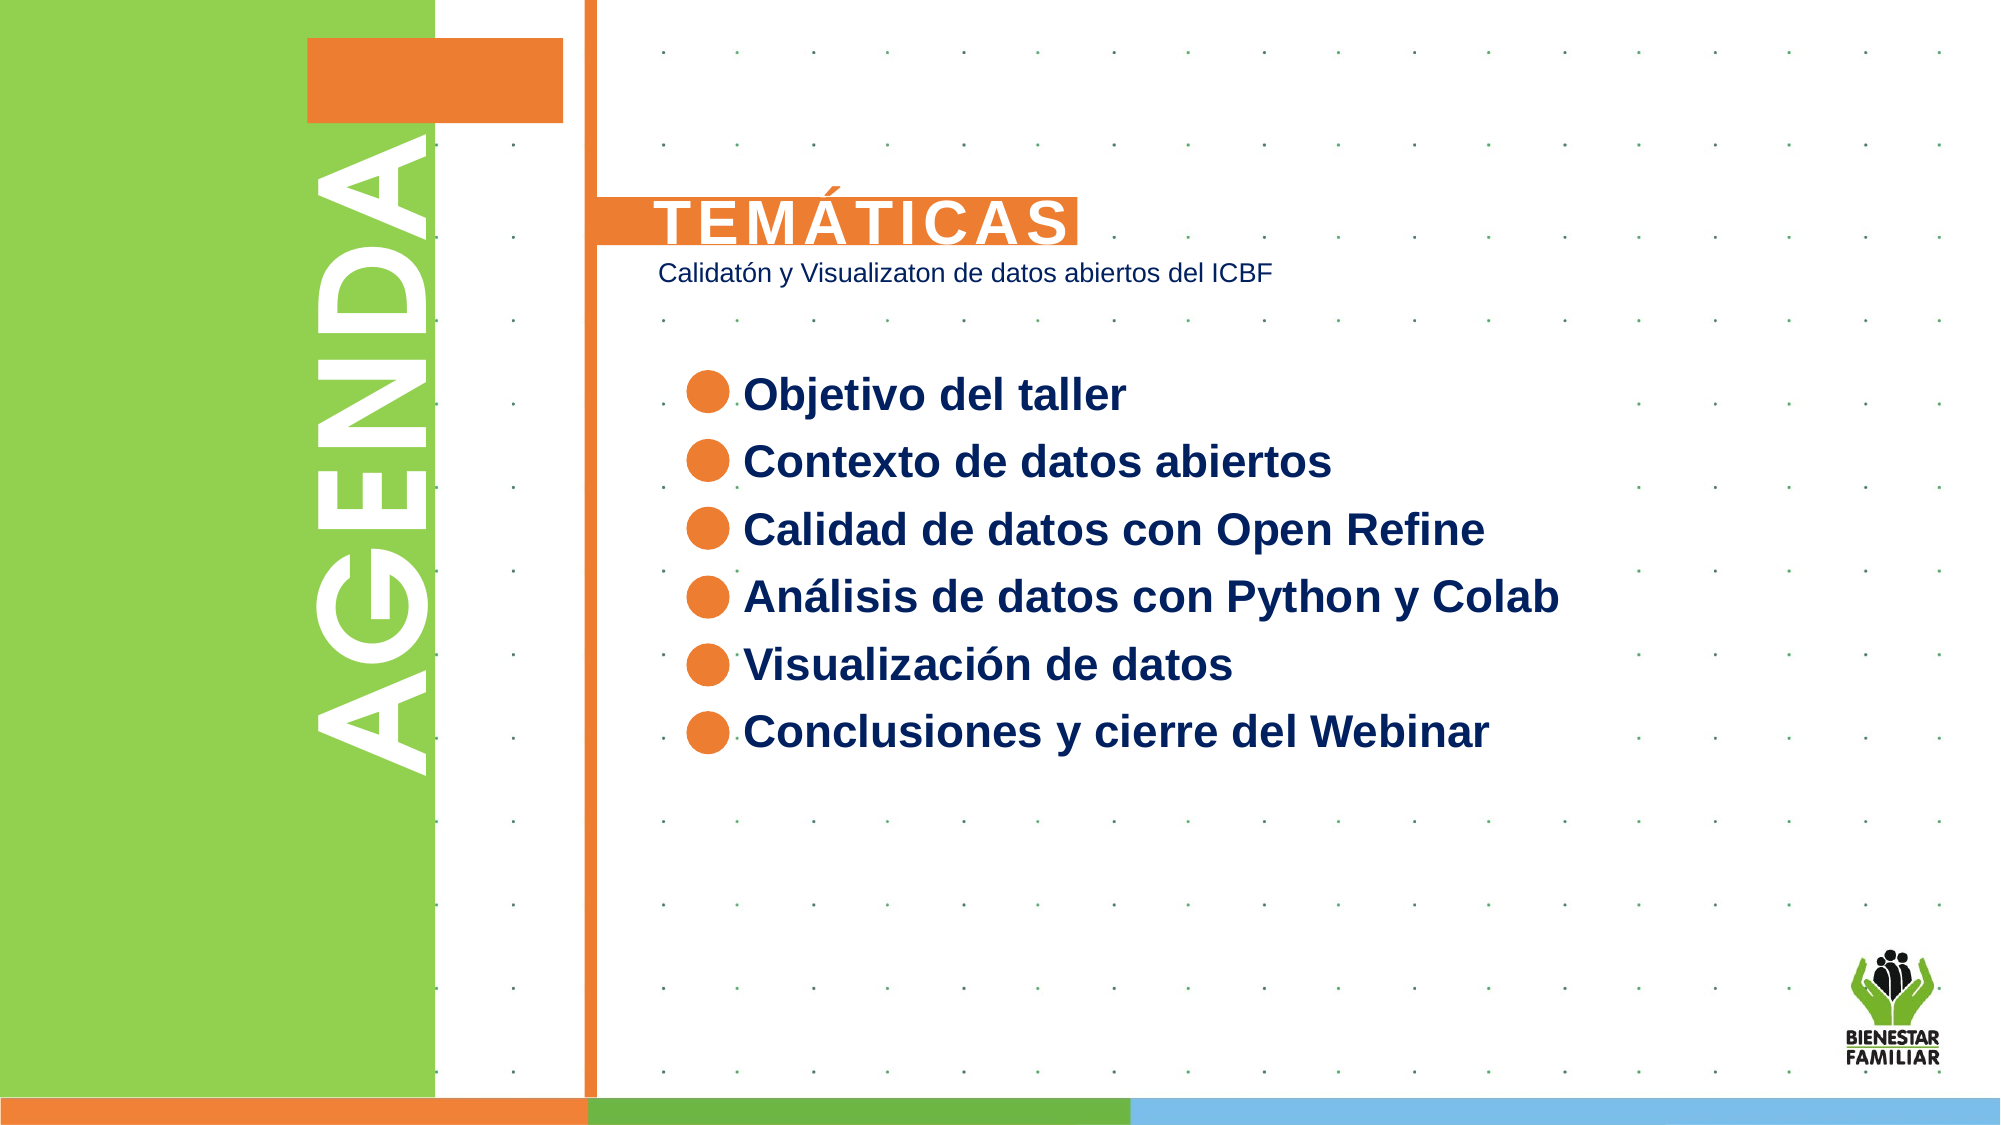

´
TEMÁTICAS

Calidatón y Visualizaton de datos abiertos del ICBF
AGENDA
Objetivo del taller
Contexto de datos abiertos
Calidad de datos con Open Refine
Análisis de datos con Python y Colab
Visualización de datos
Conclusiones y cierre del Webinar